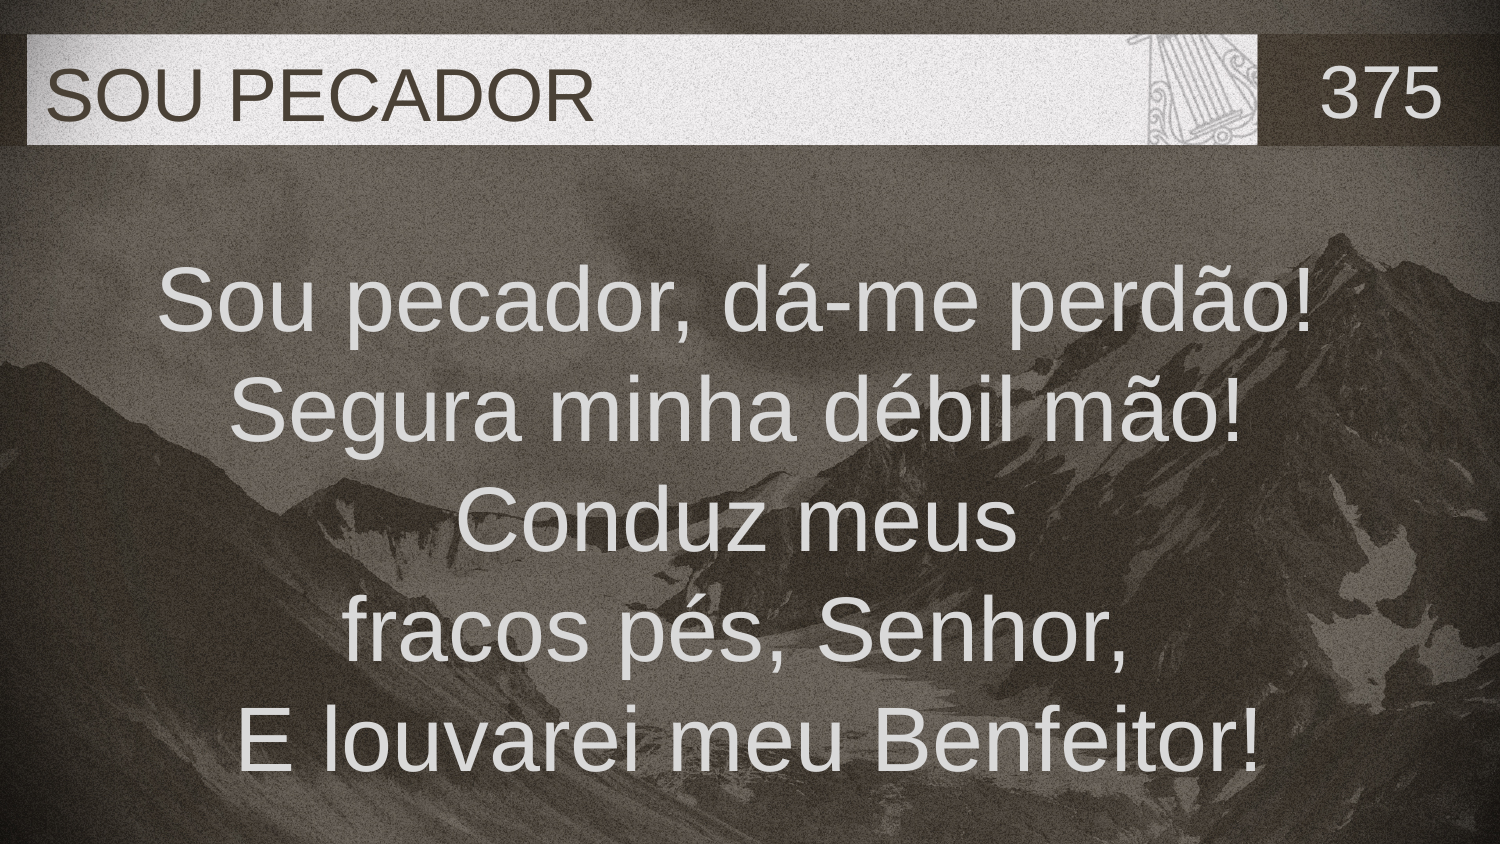

# SOU PECADOR
375
Sou pecador, dá-me perdão!
Segura minha débil mão!
Conduz meus
fracos pés, Senhor,
E louvarei meu Benfeitor!